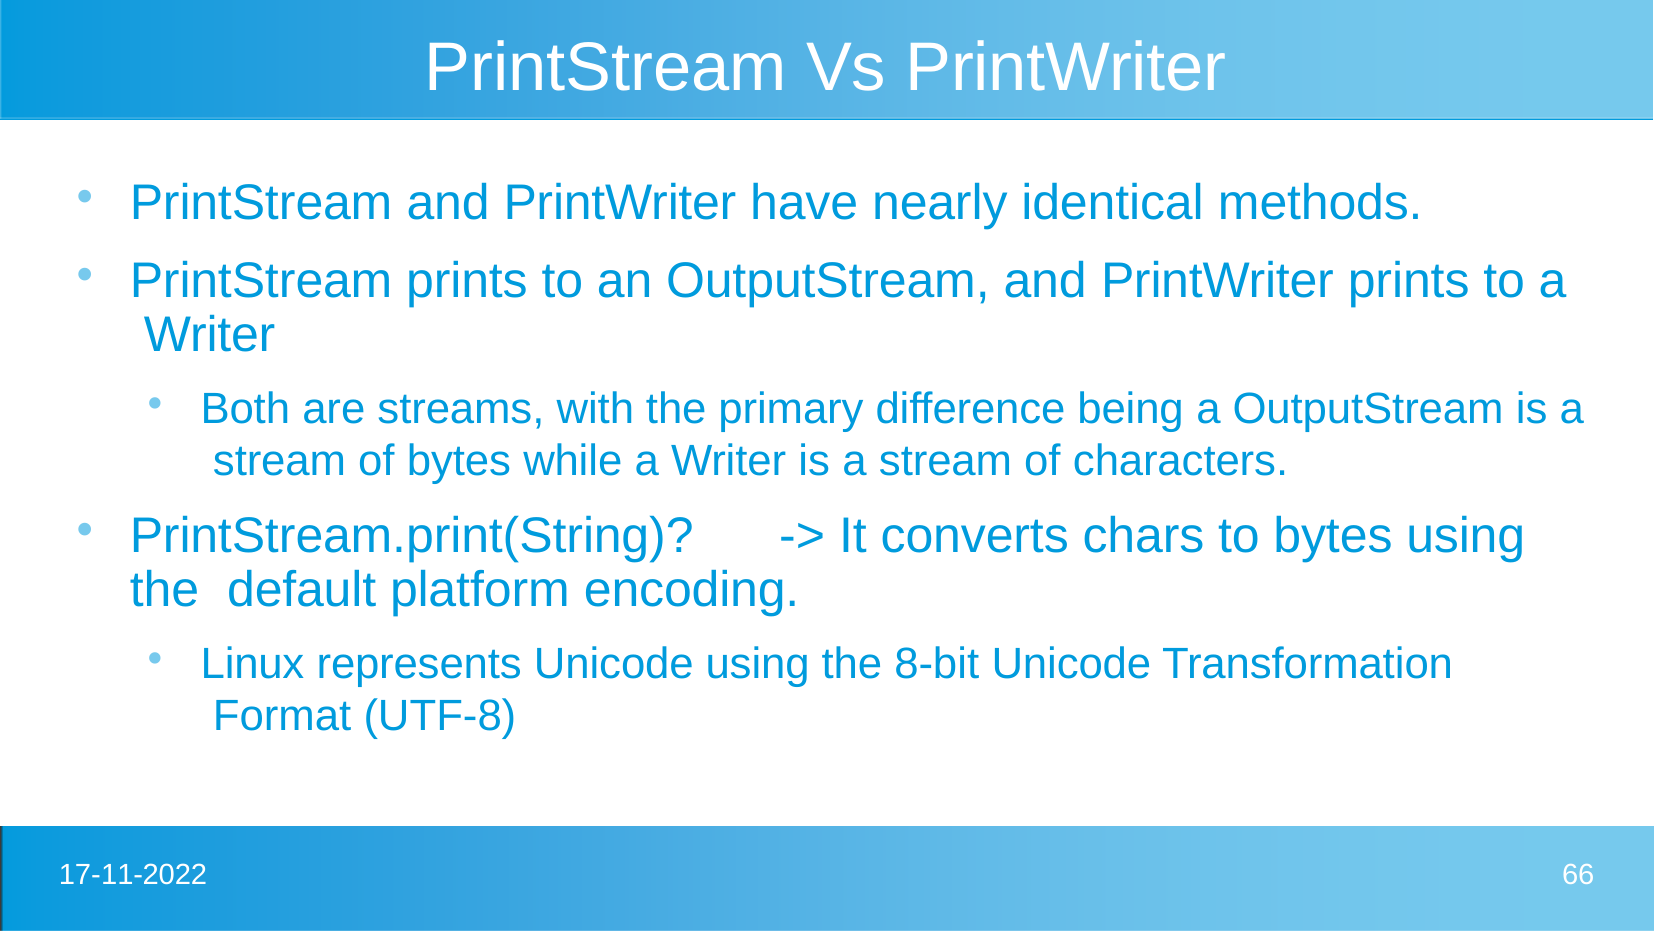

# PrintStream Vs PrintWriter
PrintStream and PrintWriter have nearly identical methods.
PrintStream prints to an OutputStream, and PrintWriter prints to a  Writer
Both are streams, with the primary difference being a OutputStream is a  stream of bytes while a Writer is a stream of characters.
PrintStream.print(String)?	-> It converts chars to bytes using the  default platform encoding.
Linux represents Unicode using the 8-bit Unicode Transformation  Format (UTF-8)
17-11-2022
66